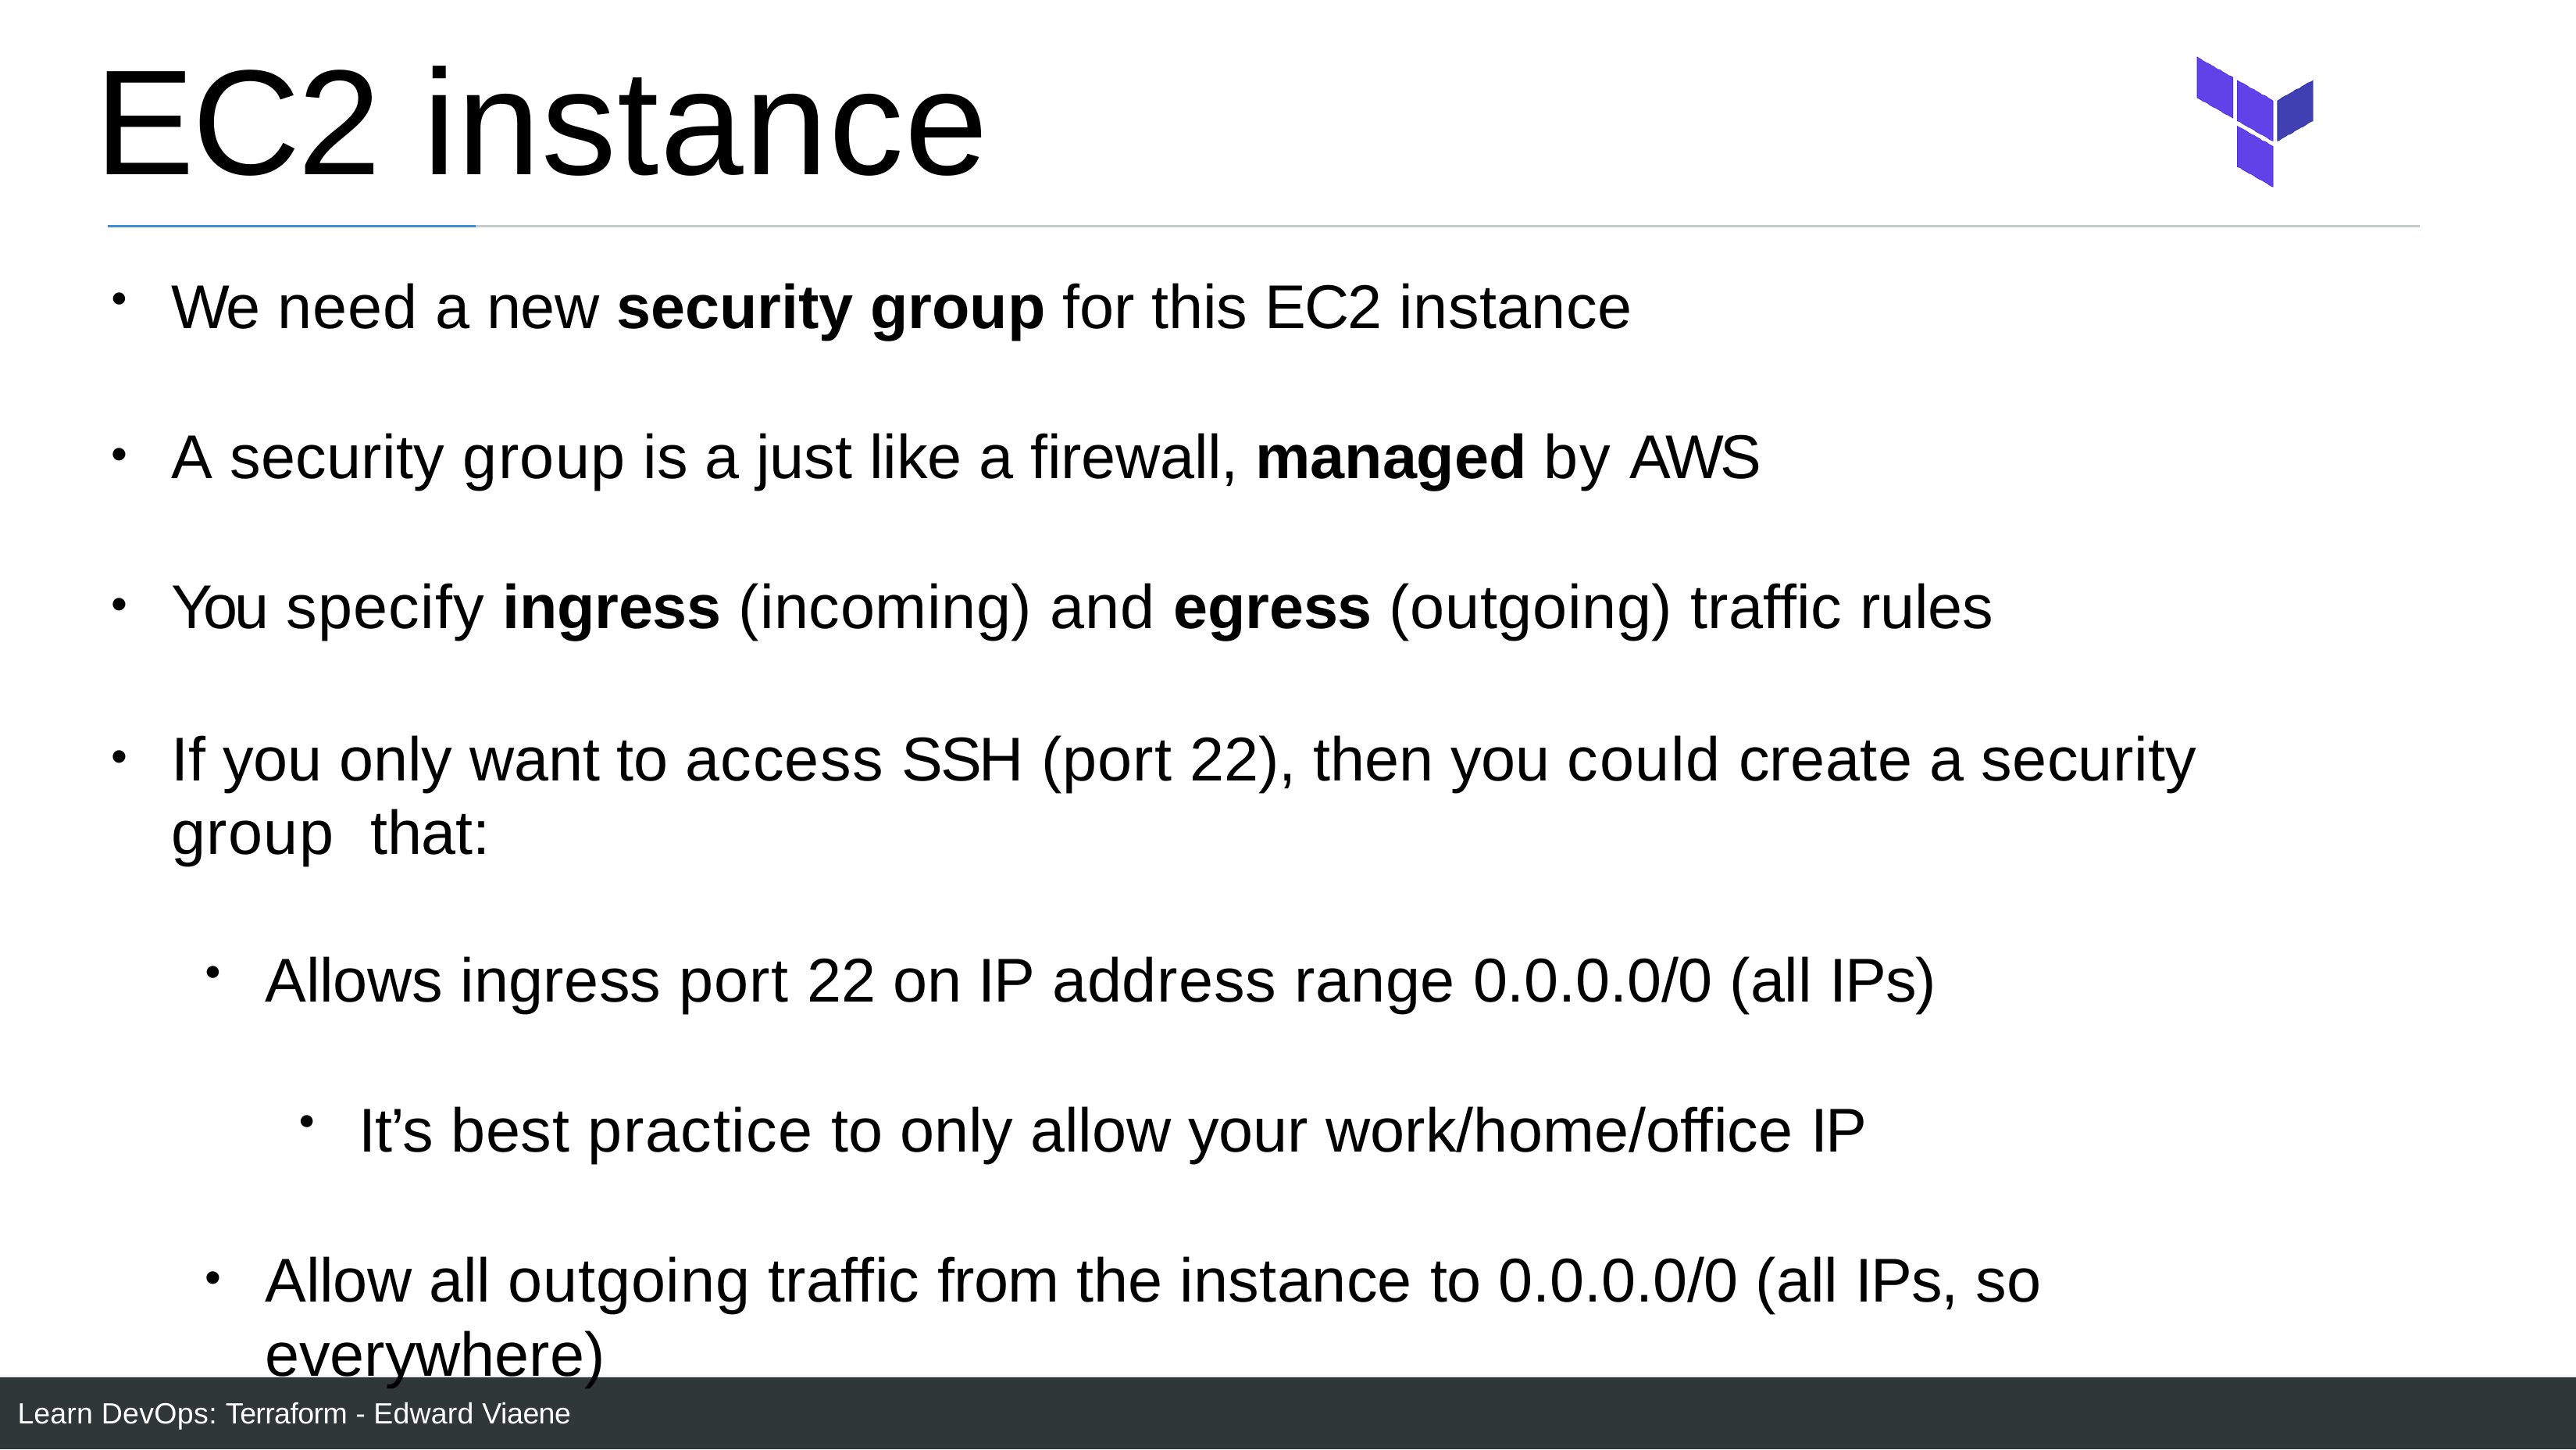

# EC2 instance
We need a new security group for this EC2 instance

A security group is a just like a firewall, managed by AWS

You specify ingress (incoming) and egress (outgoing) traffic rules

If you only want to access SSH (port 22), then you could create a security group  that:

Allows ingress port 22 on IP address range 0.0.0.0/0 (all IPs)

It’s best practice to only allow your work/home/office IP

Allow all outgoing traffic from the instance to 0.0.0.0/0 (all IPs, so everywhere)
Learn DevOps: Terraform - Edward Viaene